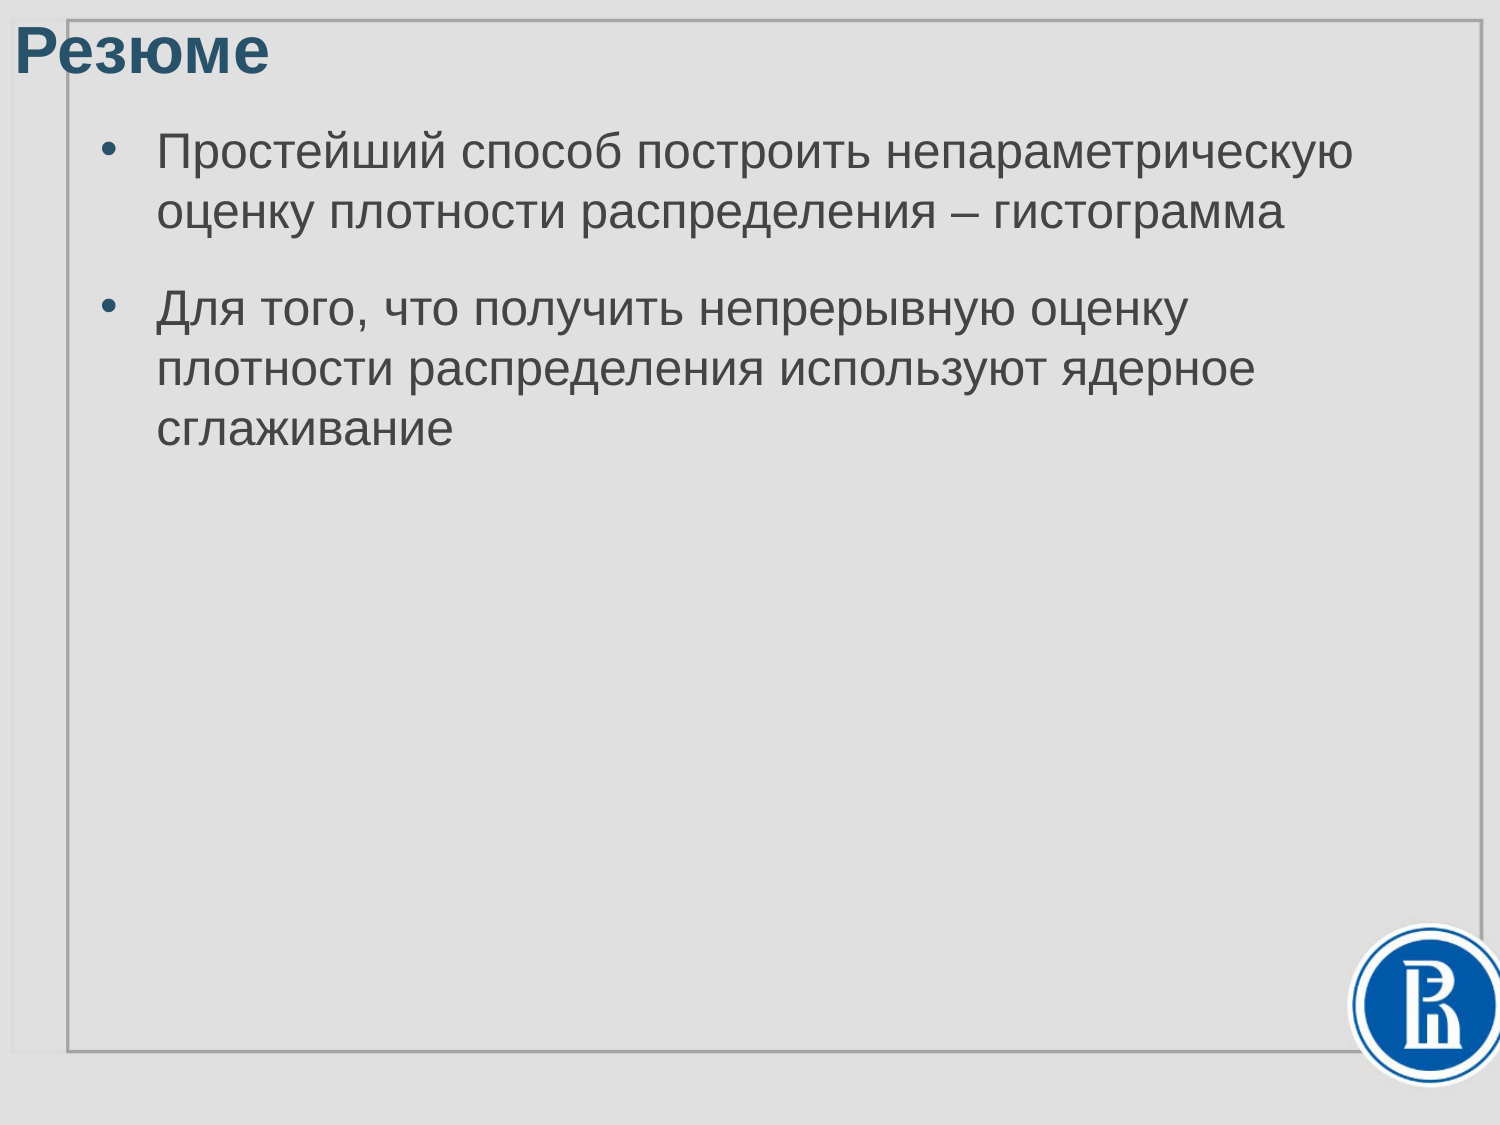

Резюме
Простейший способ построить непараметрическую оценку плотности распределения – гистограмма
Для того, что получить непрерывную оценку плотности распределения используют ядерное сглаживание